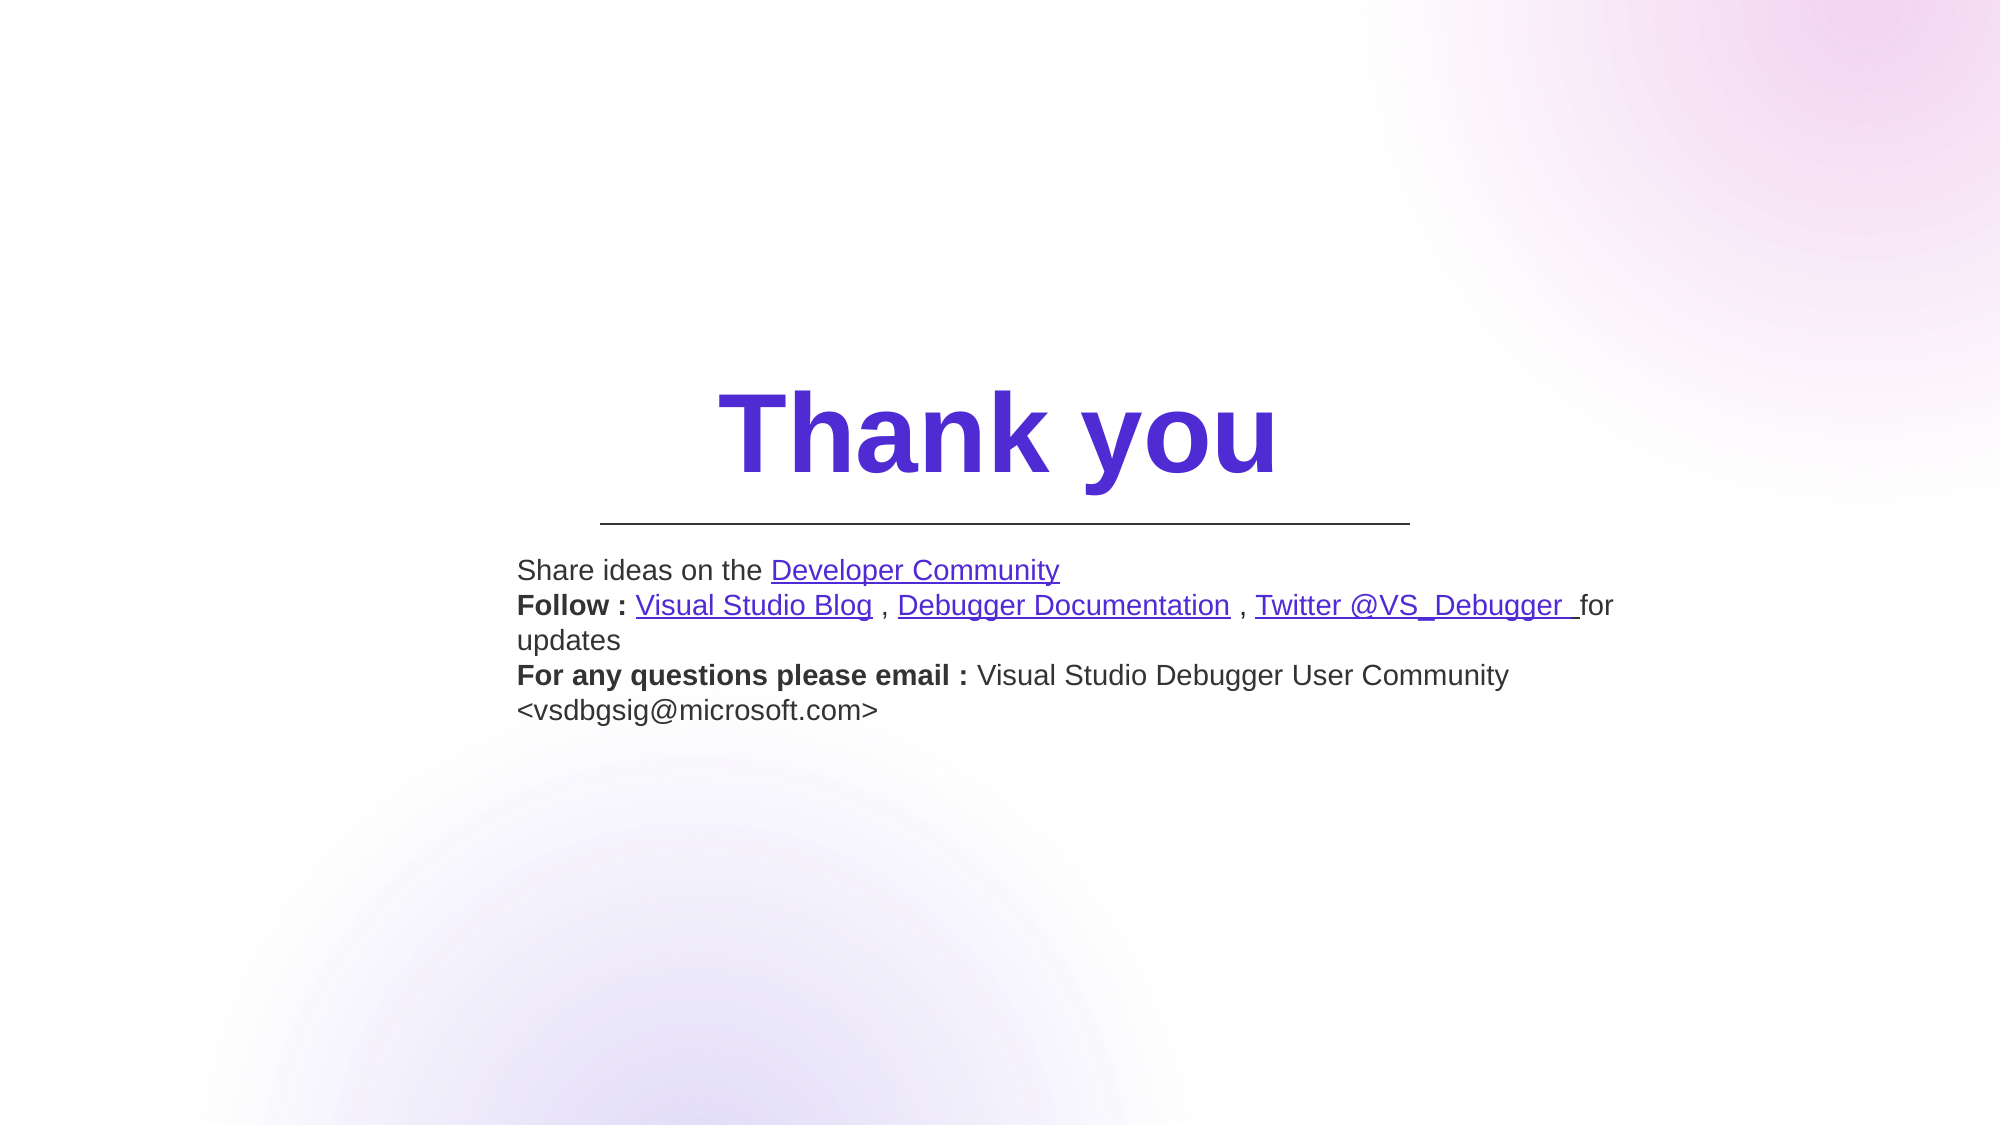

# Thank you
Share ideas on the Developer Community
Follow : Visual Studio Blog , Debugger Documentation , Twitter @VS_Debugger  for updates
For any questions please email : Visual Studio Debugger User Community <vsdbgsig@microsoft.com>